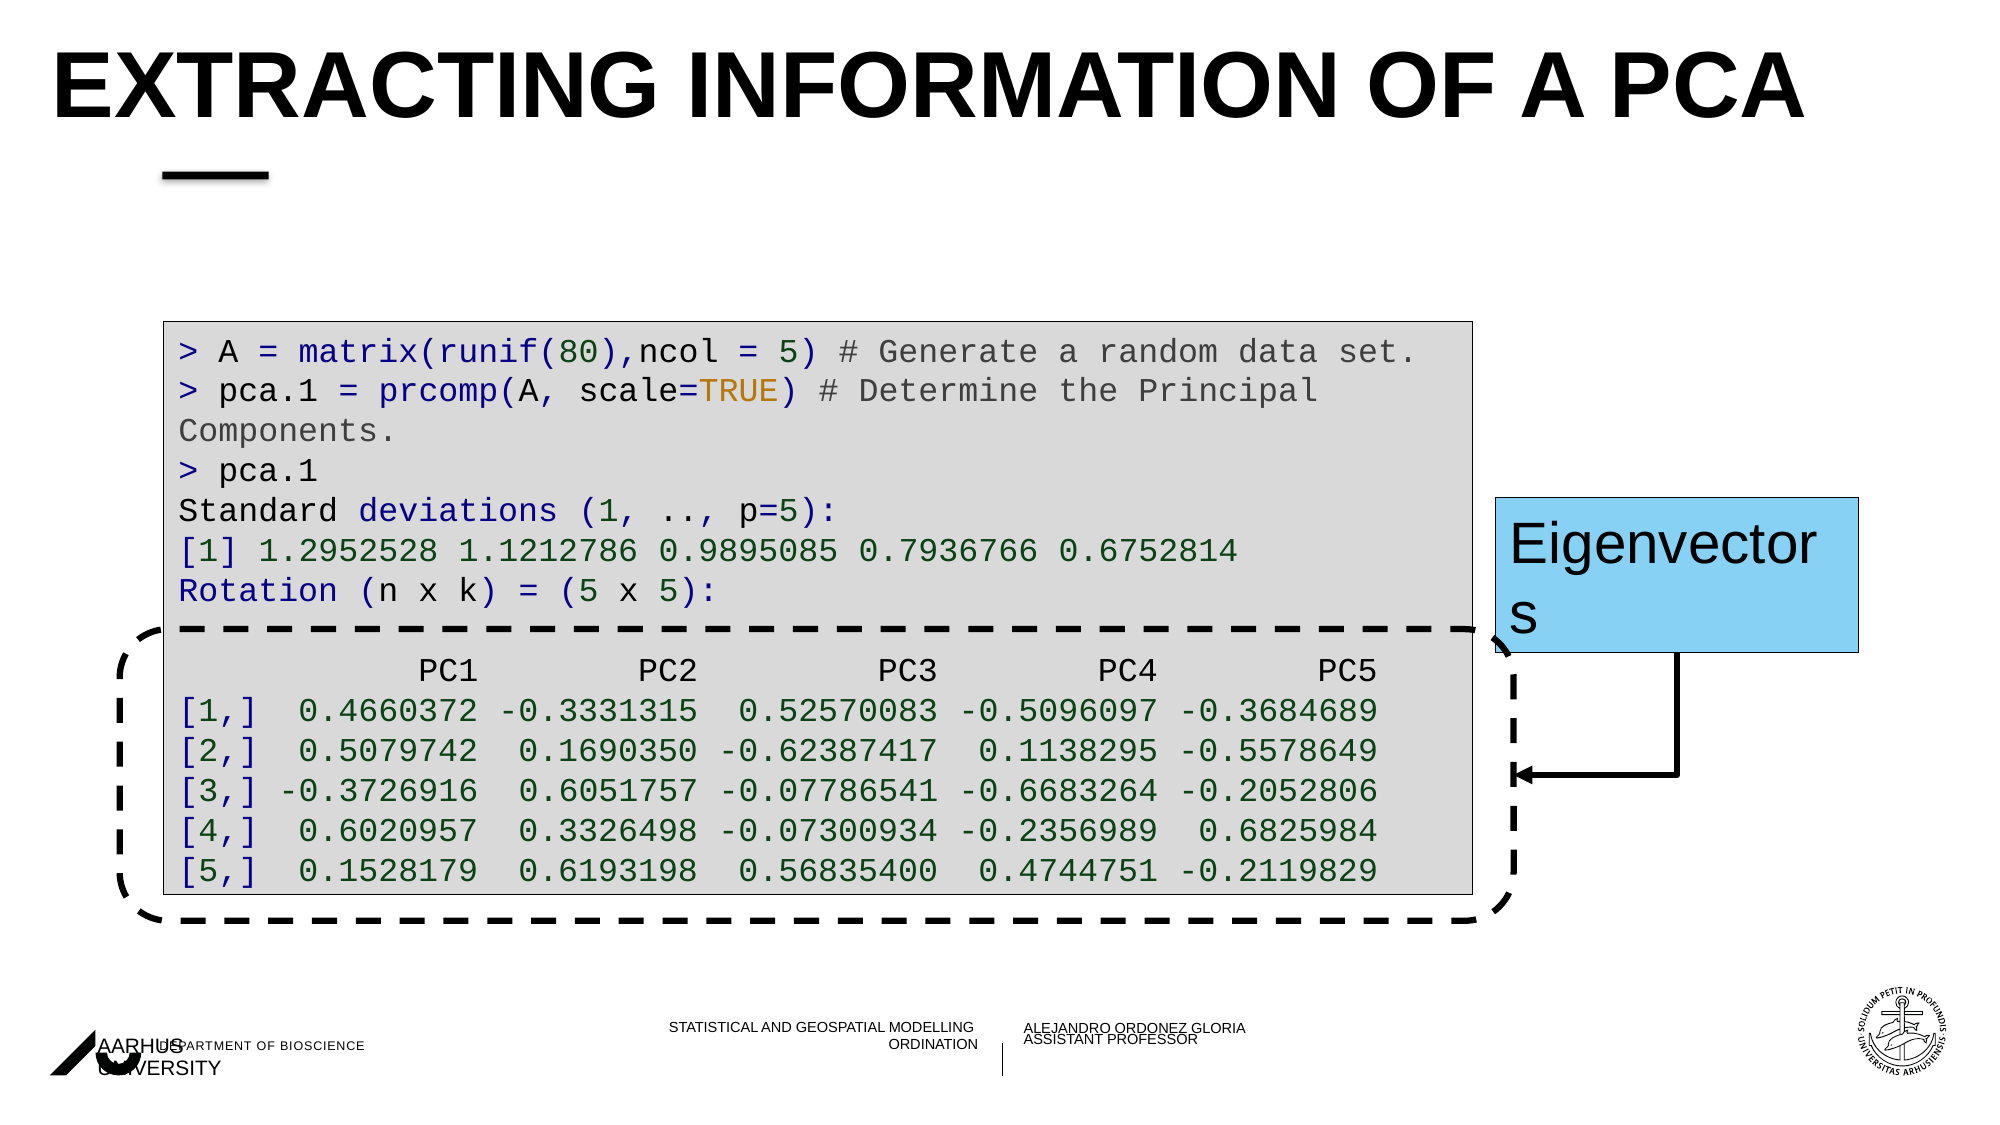

> A = matrix(runif(80),ncol = 5) # Generate a random data set.
> pca.1 = prcomp(A, scale=TRUE) # Determine the Principal Components.
> pca.1
Standard deviations (1, .., p=5):
[1] 1.2952528 1.1212786 0.9895085 0.7936766 0.6752814

Rotation (n x k) = (5 x 5):
            PC1        PC2         PC3        PC4        PC5
[1,]  0.4660372 -0.3331315  0.52570083 -0.5096097 -0.3684689
[2,]  0.5079742  0.1690350 -0.62387417  0.1138295 -0.5578649
[3,] -0.3726916  0.6051757 -0.07786541 -0.6683264 -0.2052806
[4,]  0.6020957  0.3326498 -0.07300934 -0.2356989  0.6825984
[5,]  0.1528179  0.6193198  0.56835400  0.4744751 -0.2119829
# Extracting information of a PCA
> A = matrix(runif(80),ncol = 5) # Generate a random data set.
> pca.1 = prcomp(A, scale=TRUE) # Determine the Principal Components.
> pca.1
Standard deviations (1, .., p=5):
[1] 1.2952528 1.1212786 0.9895085 0.7936766 0.6752814
Rotation (n x k) = (5 x 5):

            PC1        PC2         PC3        PC4        PC5
[1,]  0.4660372 -0.3331315  0.52570083 -0.5096097 -0.3684689
[2,]  0.5079742  0.1690350 -0.62387417  0.1138295 -0.5578649
[3,] -0.3726916  0.6051757 -0.07786541 -0.6683264 -0.2052806
[4,]  0.6020957  0.3326498 -0.07300934 -0.2356989  0.6825984
[5,]  0.1528179  0.6193198  0.56835400  0.4744751 -0.2119829
Eigenvectors